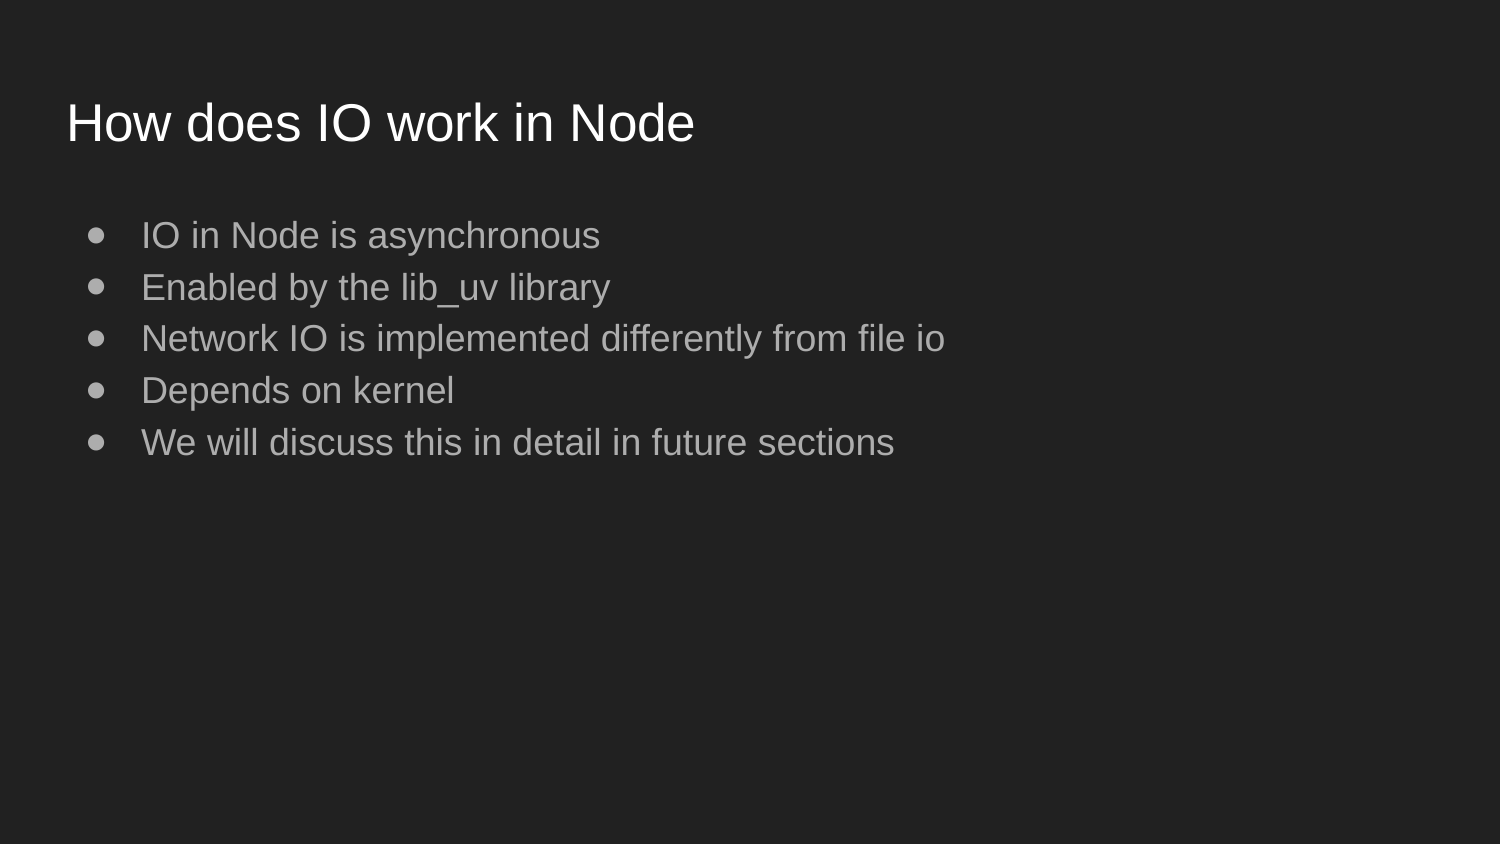

# How does IO work in Node
IO in Node is asynchronous
Enabled by the lib_uv library
Network IO is implemented differently from file io
Depends on kernel
We will discuss this in detail in future sections